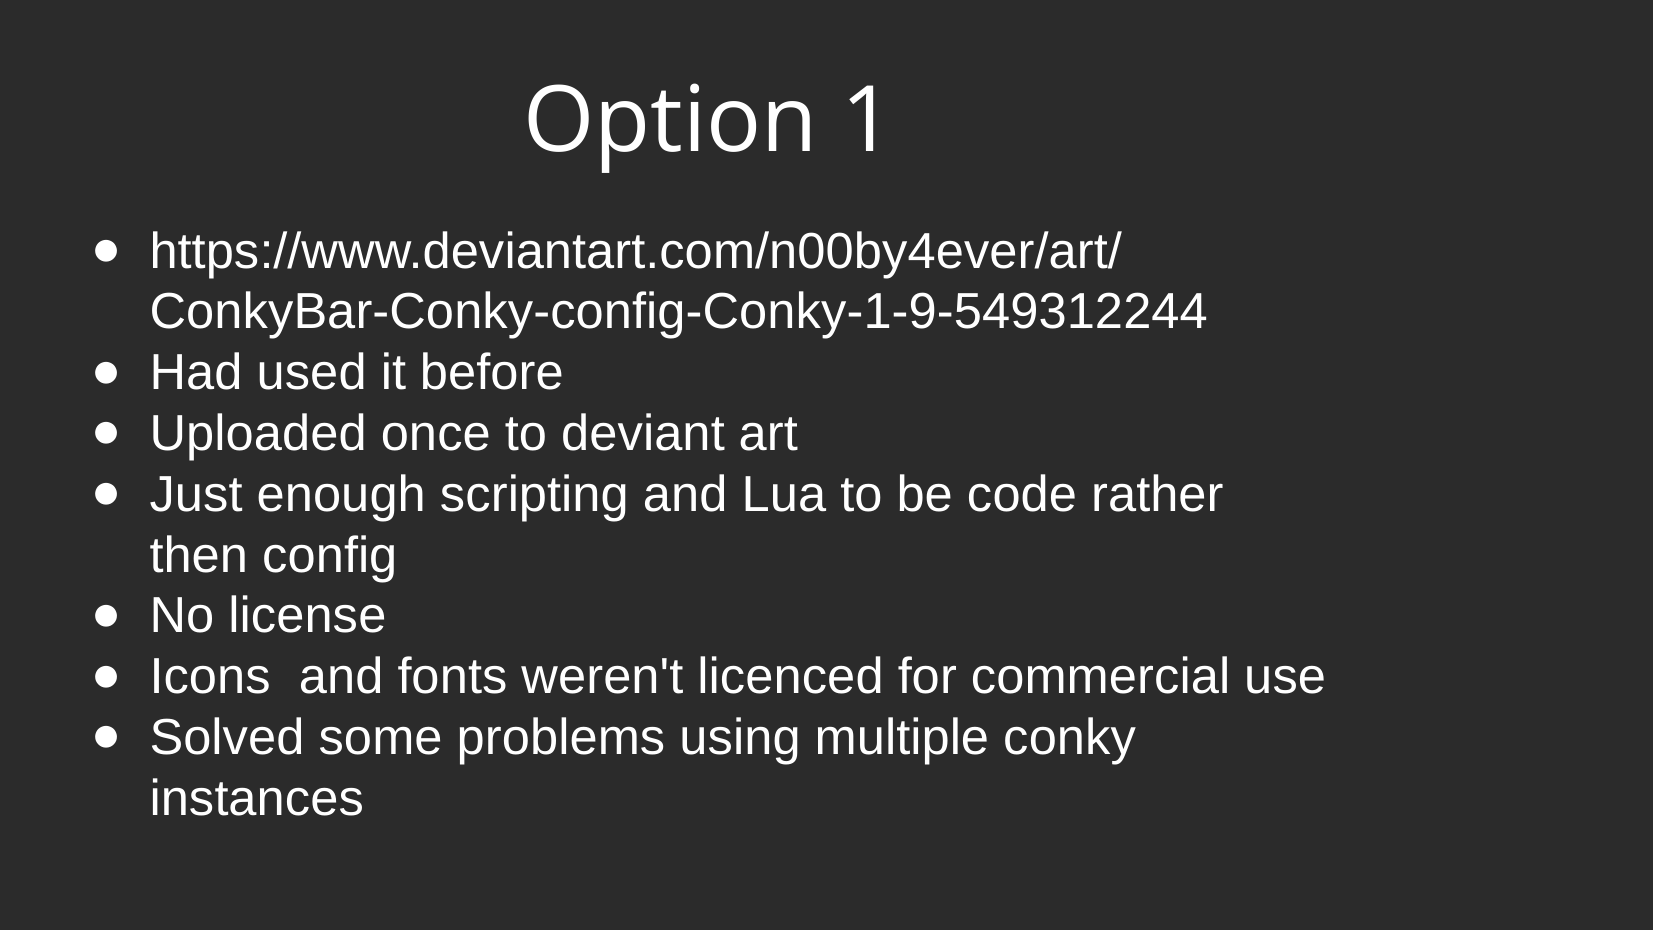

# Option 1
https://www.deviantart.com/n00by4ever/art/ConkyBar-Conky-config-Conky-1-9-549312244
Had used it before
Uploaded once to deviant art
Just enough scripting and Lua to be code rather then config
No license
Icons  and fonts weren't licenced for commercial use
Solved some problems using multiple conky instances